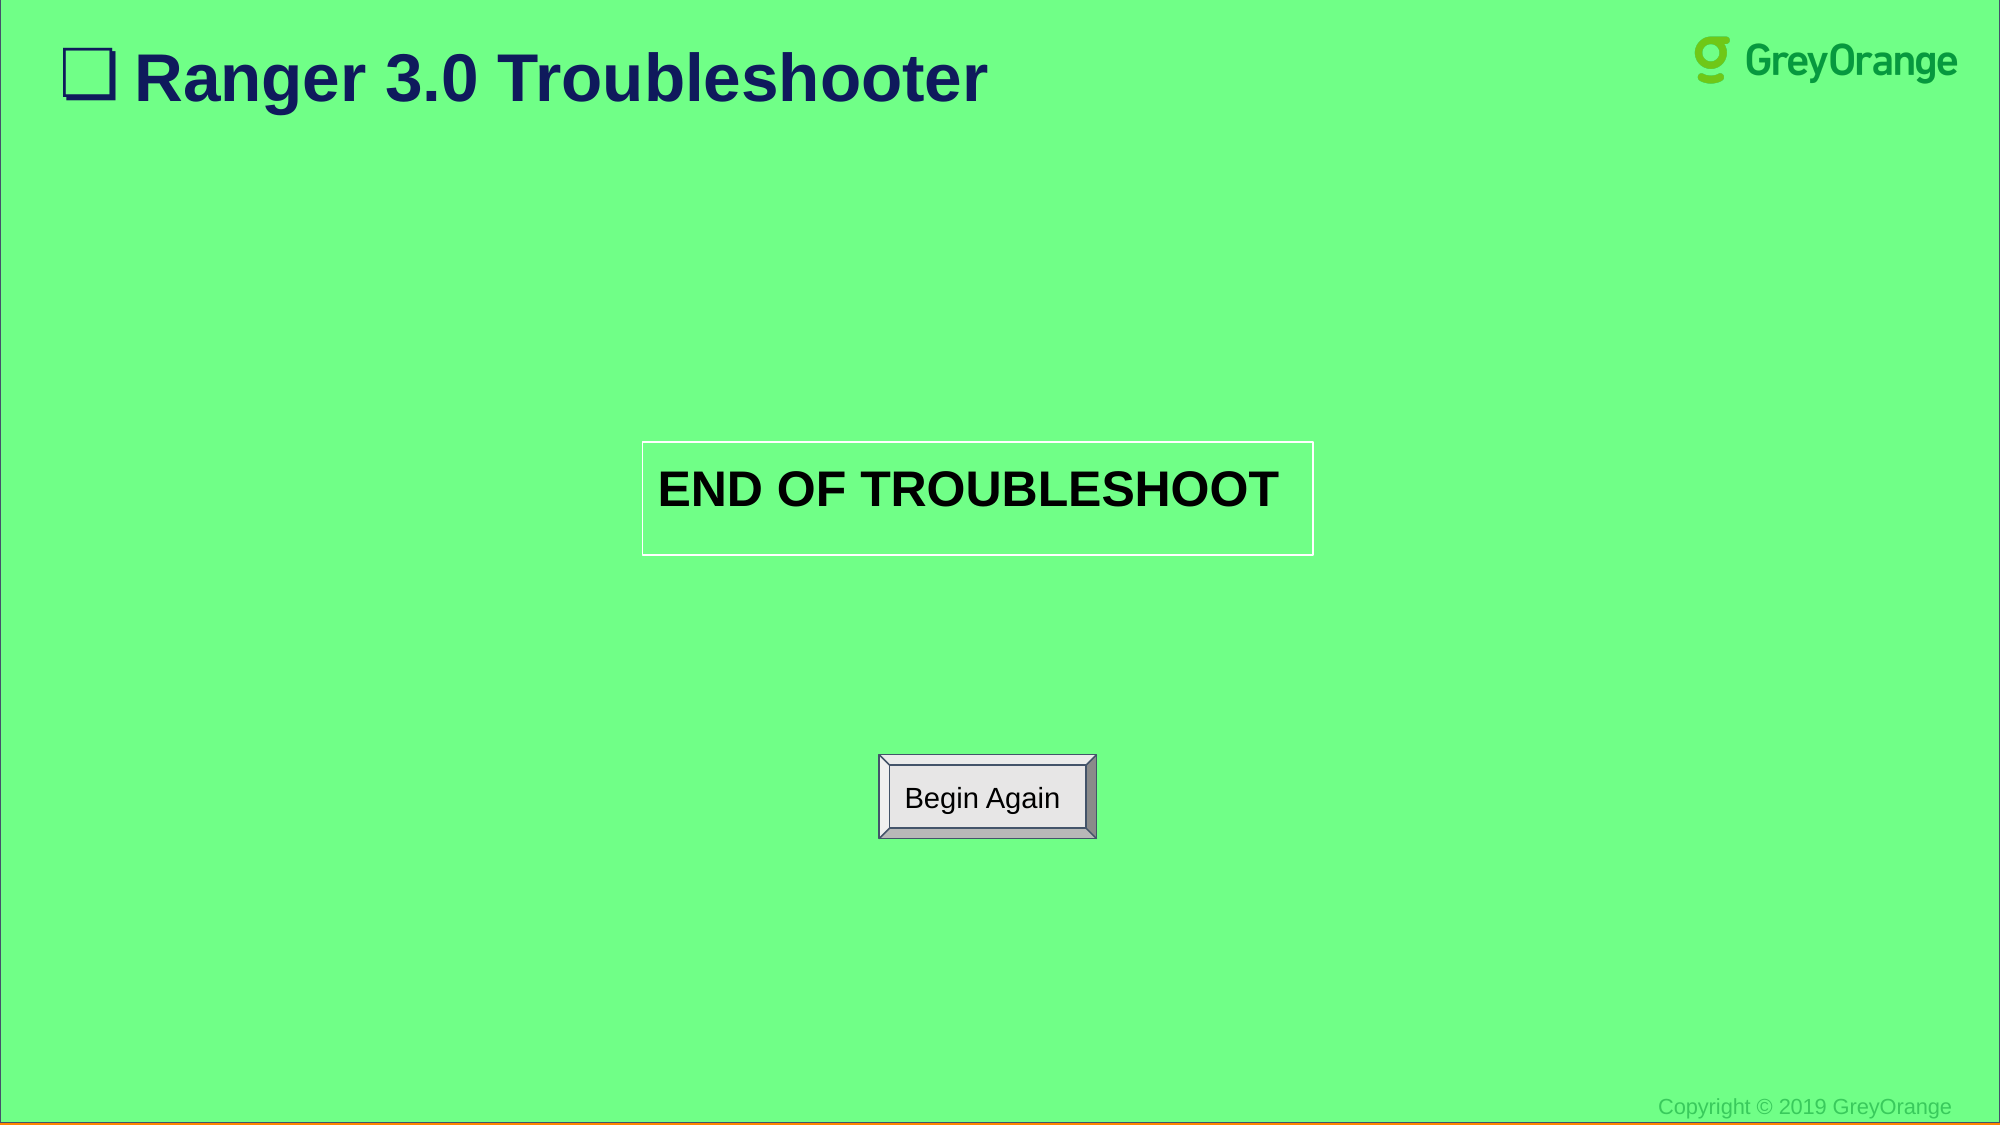

Ranger 3.0 Troubleshooter
END OF TROUBLESHOOT

Begin Again